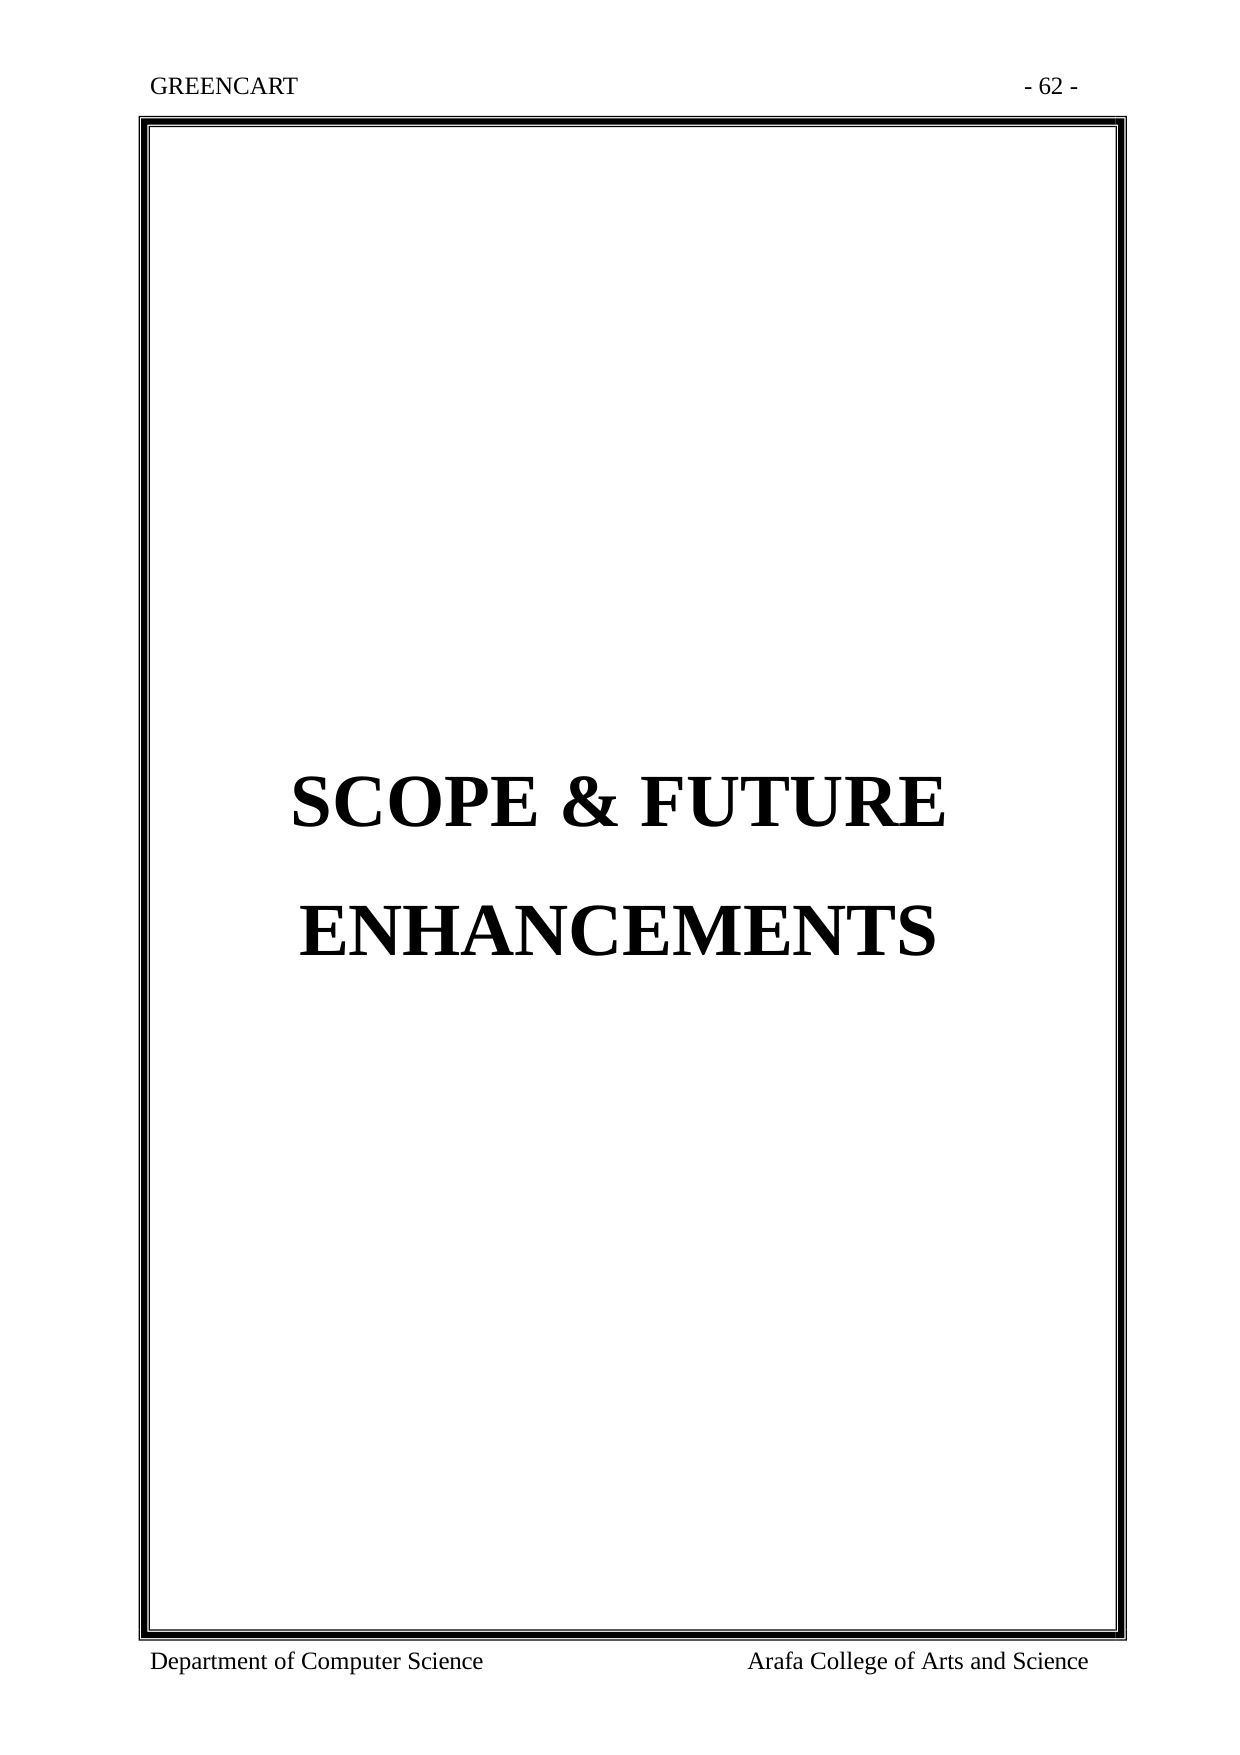

GREENCART
- 62 -

# SCOPE & FUTURE ENHANCEMENTS
Department of Computer Science
Arafa College of Arts and Science